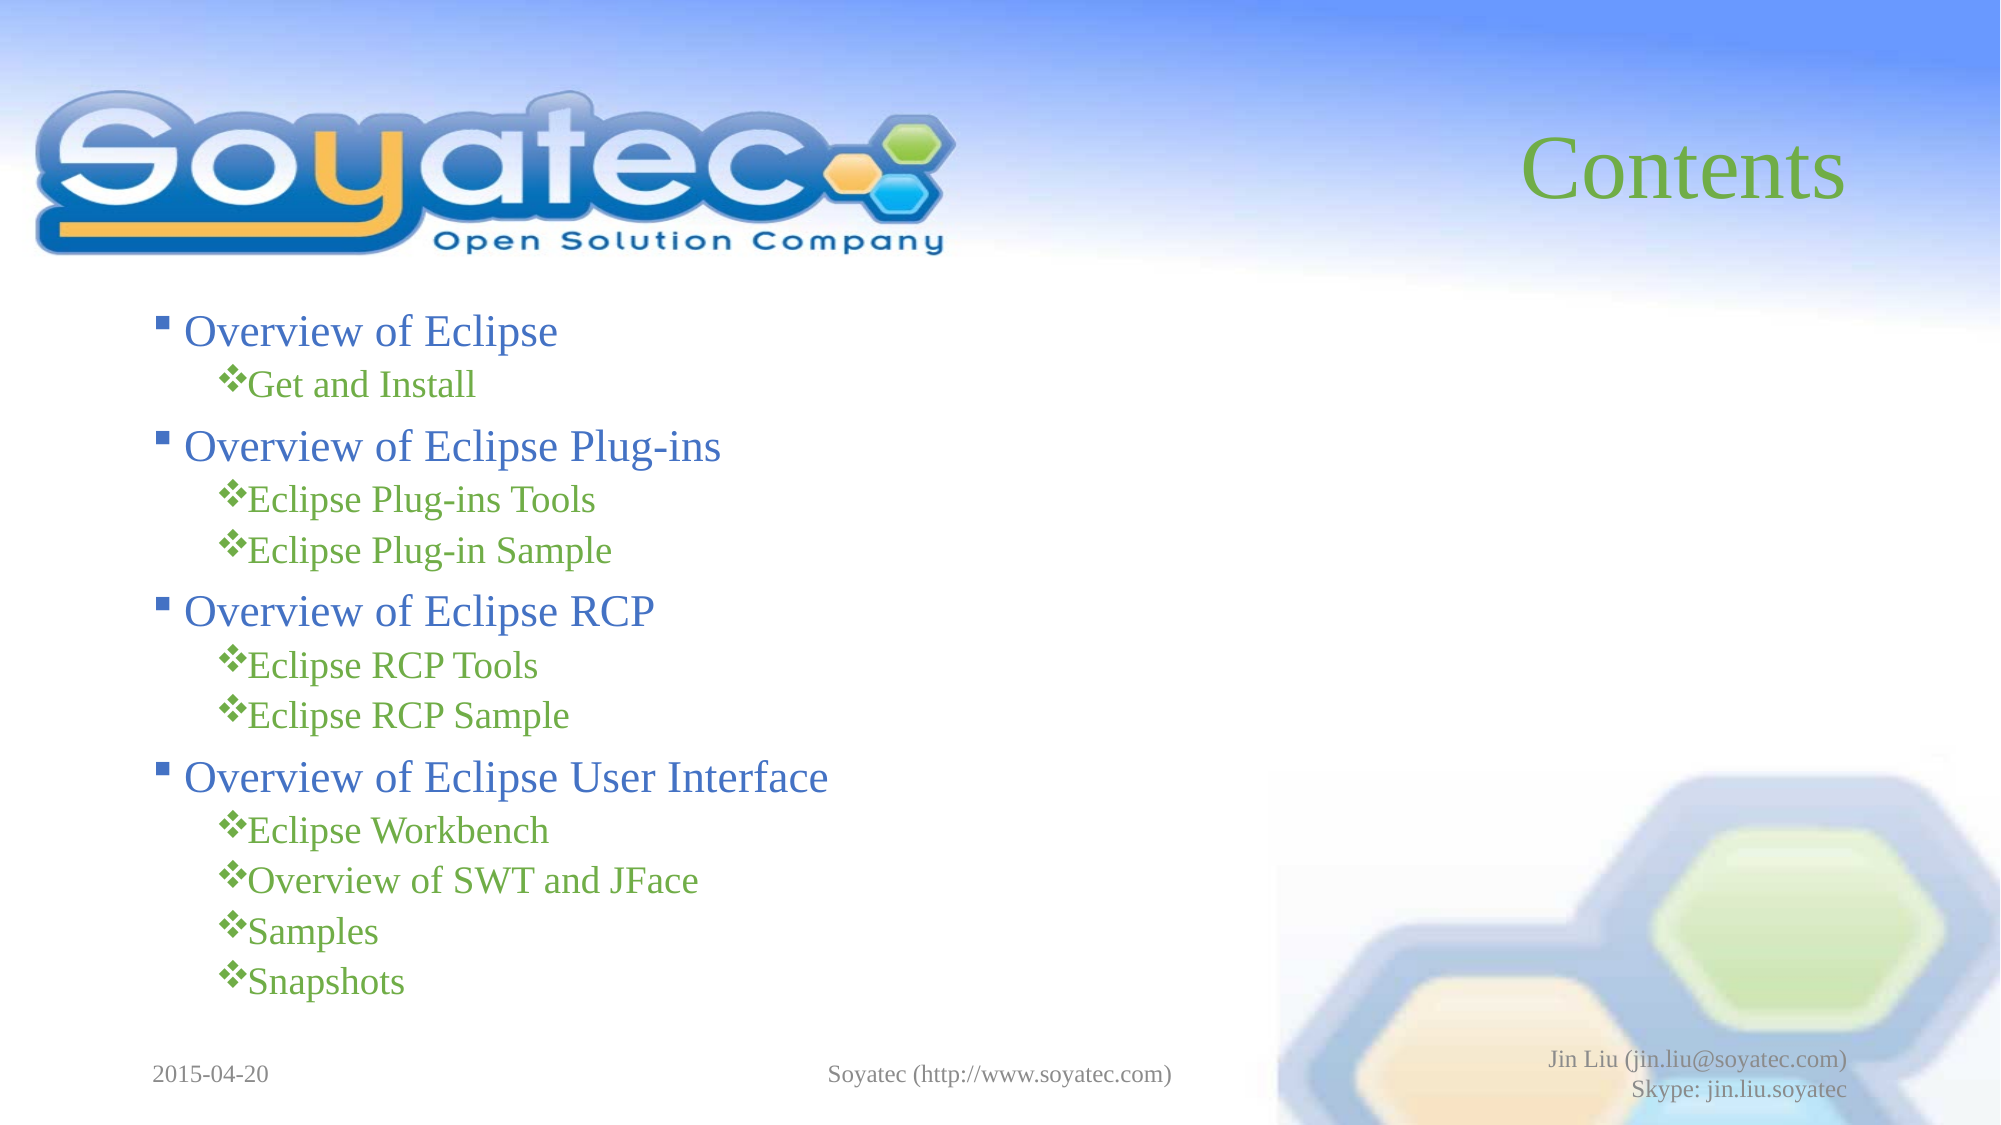

# Contents
Overview of Eclipse
Get and Install
Overview of Eclipse Plug-ins
Eclipse Plug-ins Tools
Eclipse Plug-in Sample
Overview of Eclipse RCP
Eclipse RCP Tools
Eclipse RCP Sample
Overview of Eclipse User Interface
Eclipse Workbench
Overview of SWT and JFace
Samples
Snapshots
2015-04-20
Soyatec (http://www.soyatec.com)
Jin Liu (jin.liu@soyatec.com)
Skype: jin.liu.soyatec